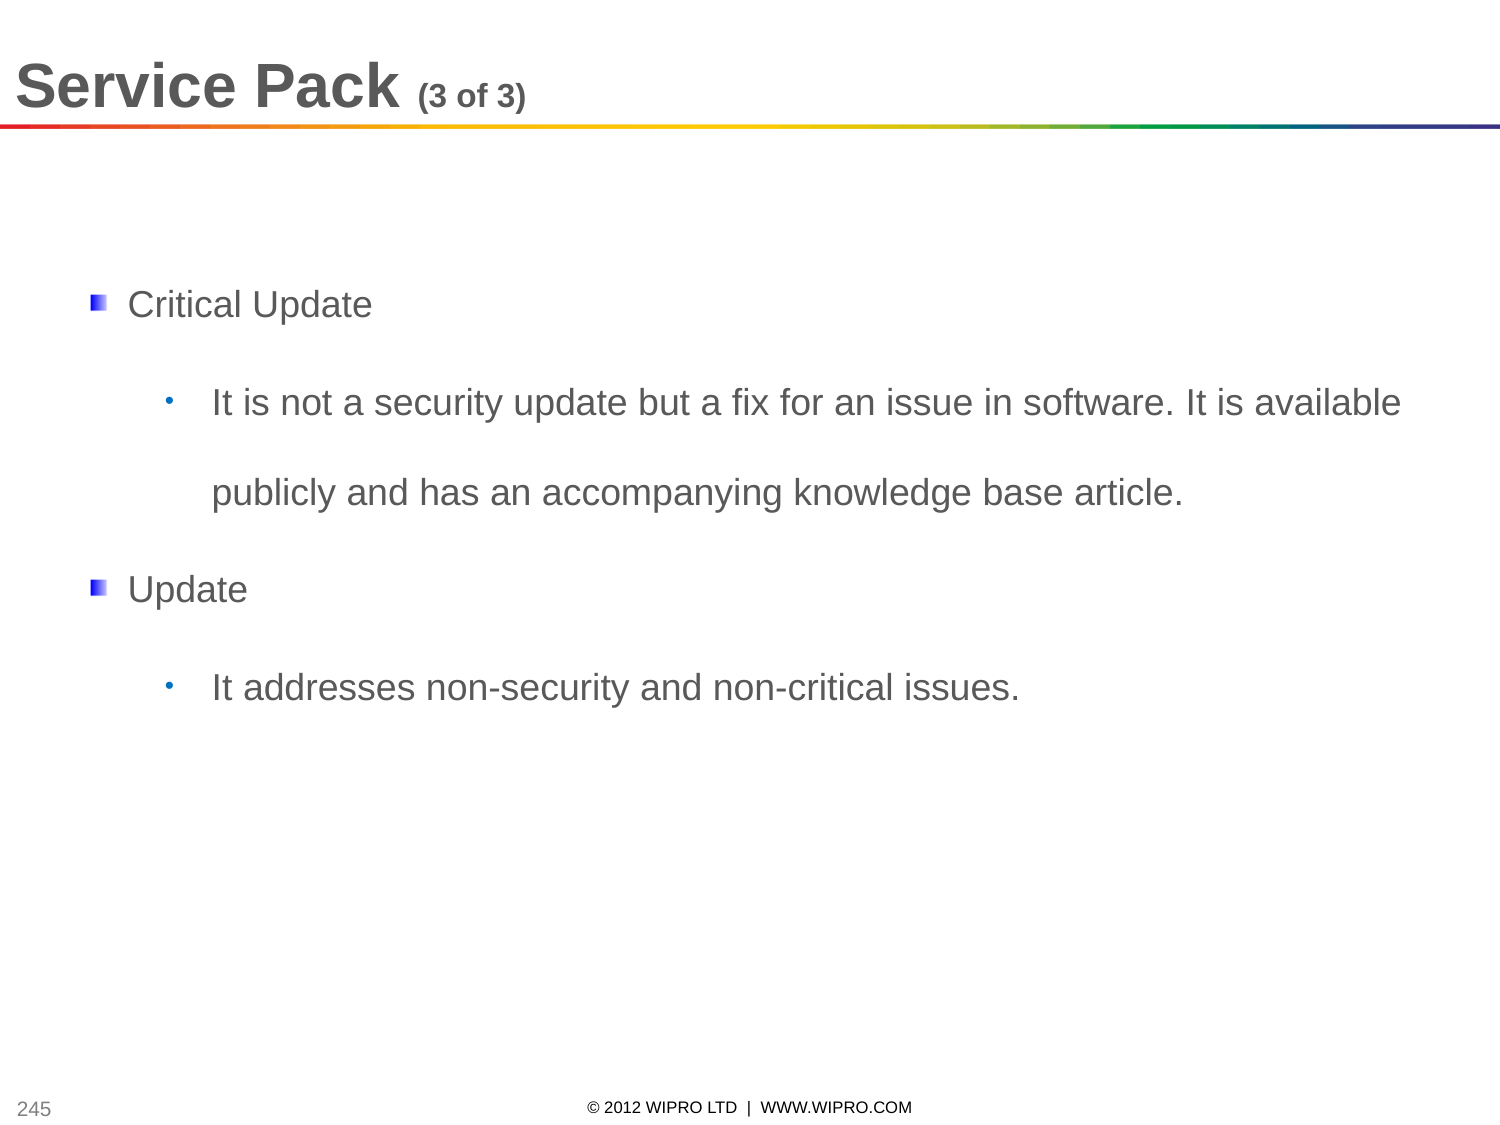

Service Pack (3 of 3)
Critical Update
It is not a security update but a fix for an issue in software. It is available publicly and has an accompanying knowledge base article.
Update
It addresses non-security and non-critical issues.